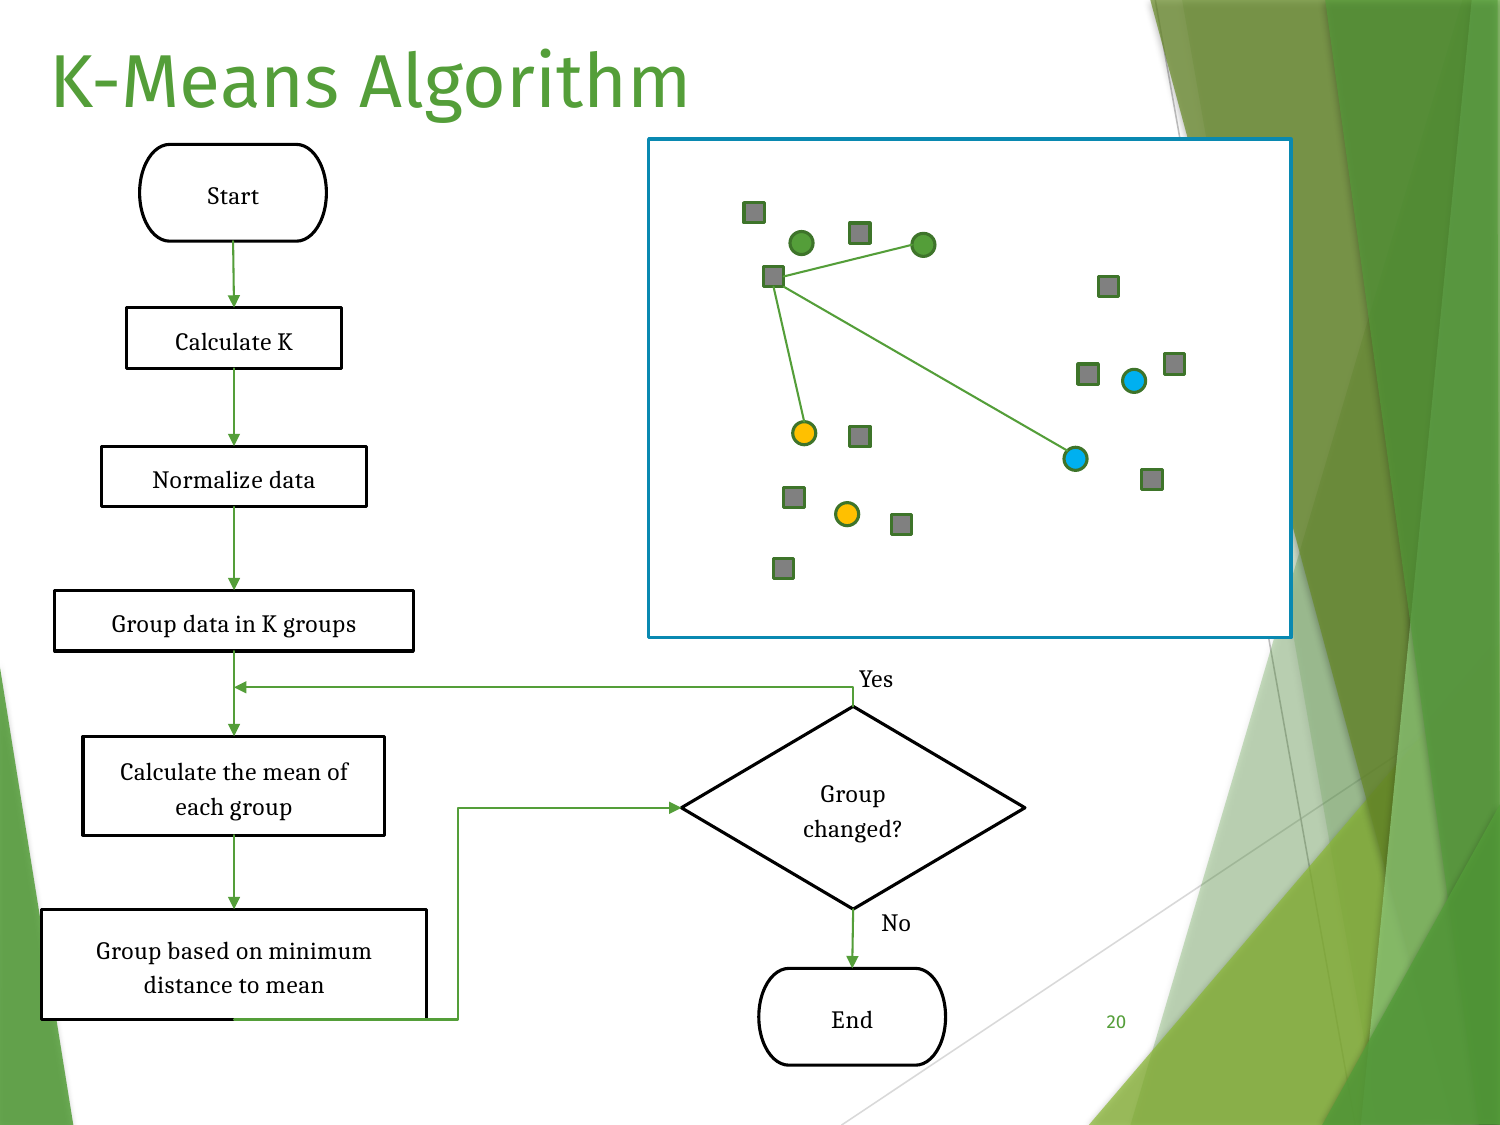

# K-Means Algorithm

Start

Calculate K

Normalize data

Group data in K groups
Yes
Group changed?
Calculate the mean of each group
No
Group based on minimum distance to mean
End
20